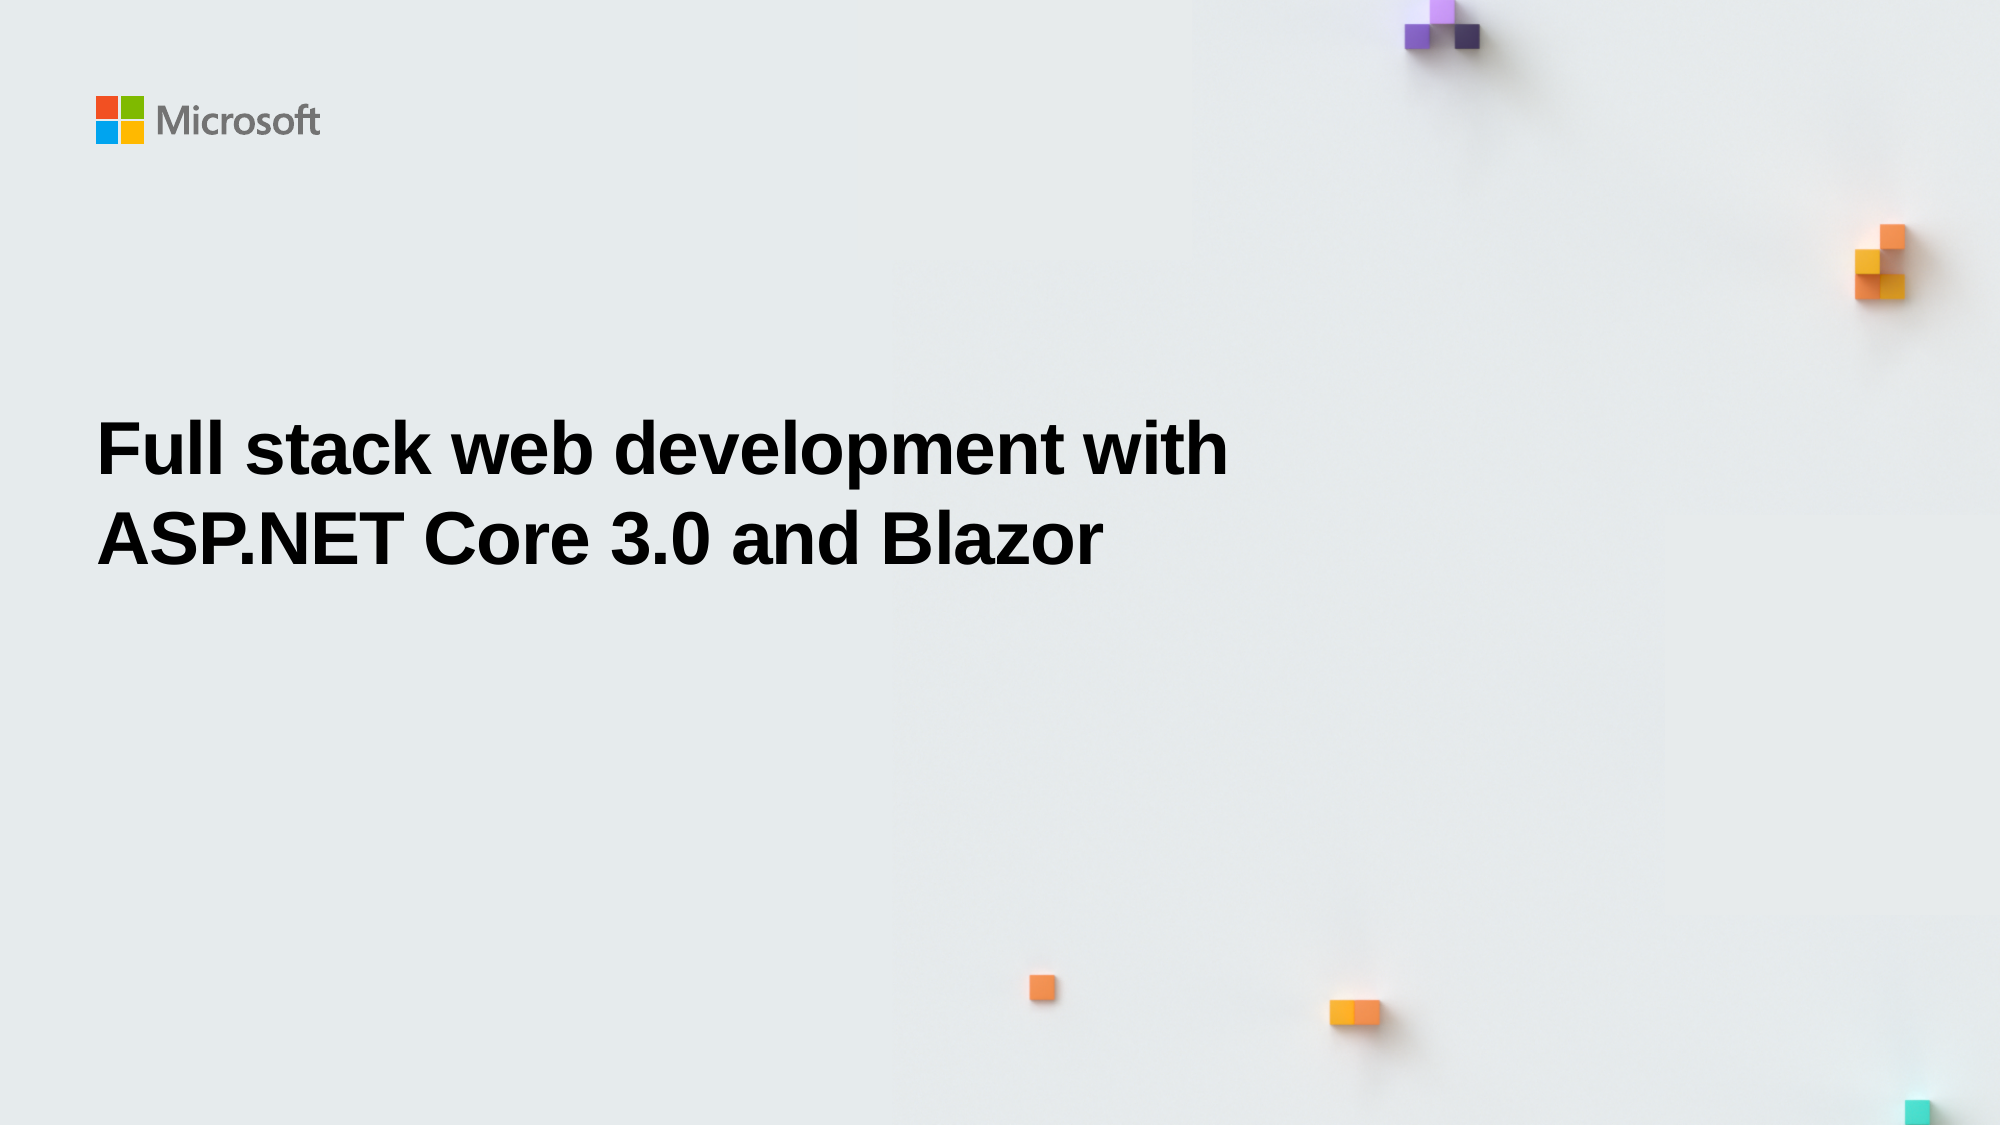

# Full stack web development with ASP.NET Core 3.0 and Blazor